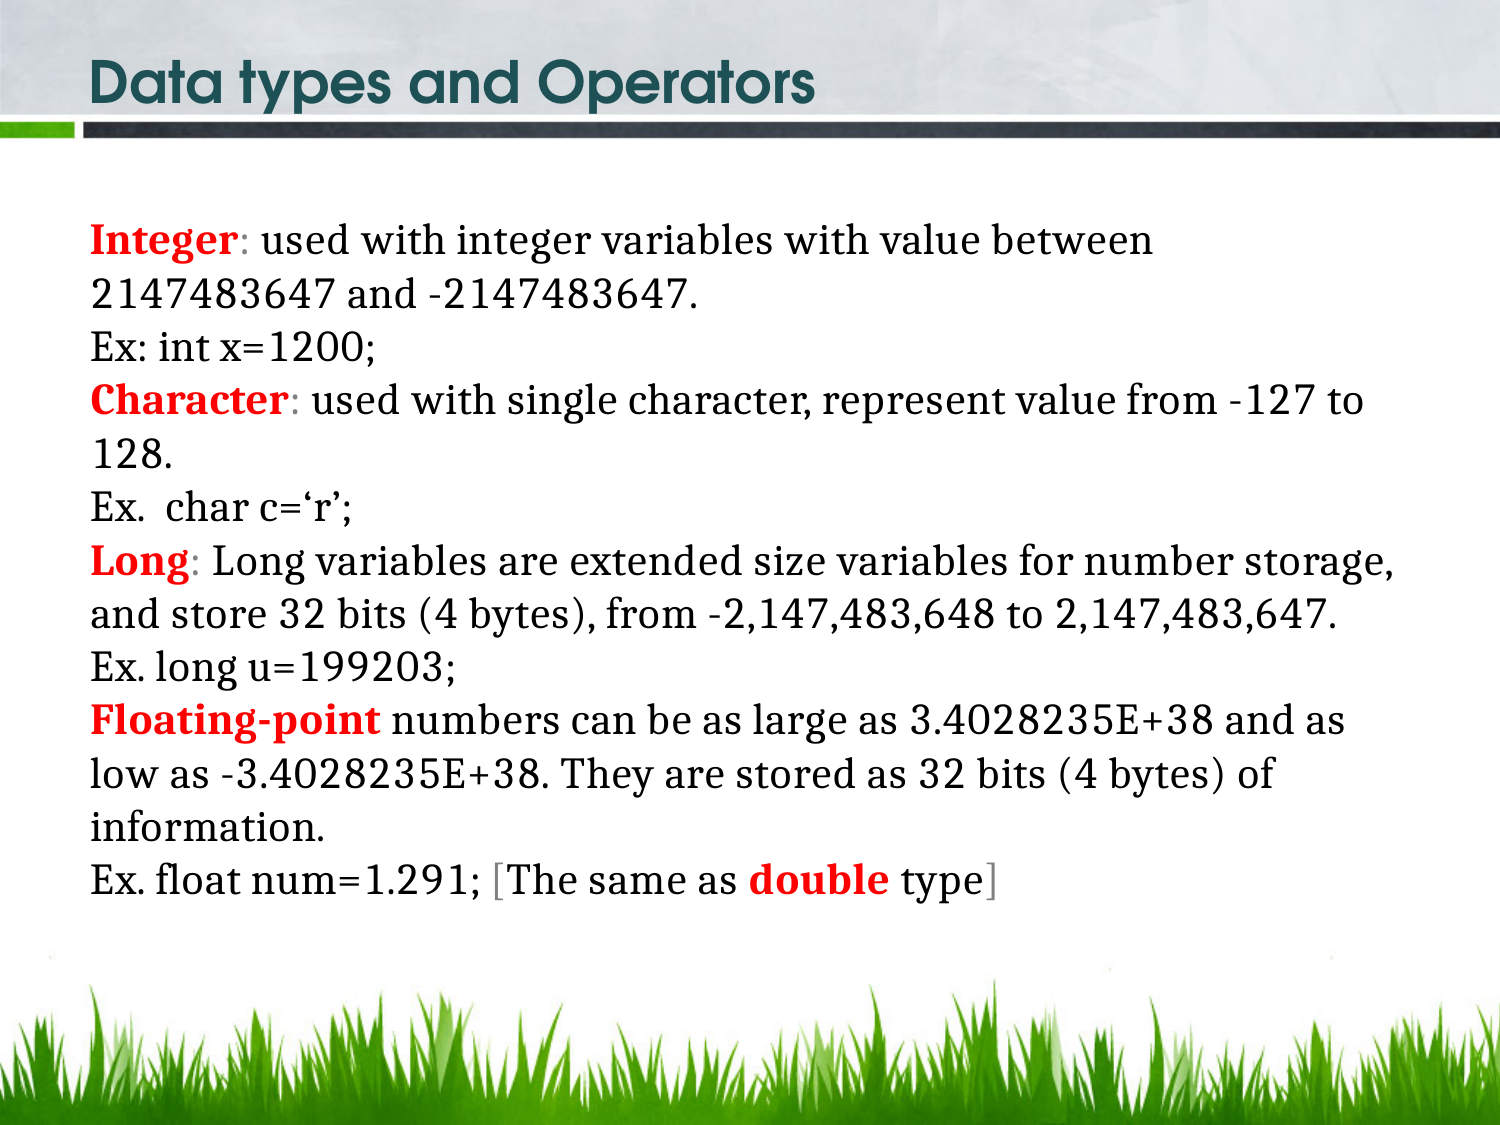

Data types and Operators
Integer: used with integer variables with value between 2147483647 and -2147483647.
Ex: int x=1200;
Character: used with single character, represent value from -127 to 128.
Ex.  char c=‘r’;
Long: Long variables are extended size variables for number storage, and store 32 bits (4 bytes), from -2,147,483,648 to 2,147,483,647.
Ex. long u=199203;
Floating-point numbers can be as large as 3.4028235E+38 and as low as -3.4028235E+38. They are stored as 32 bits (4 bytes) of information.
Ex. float num=1.291;		[The same as double type]